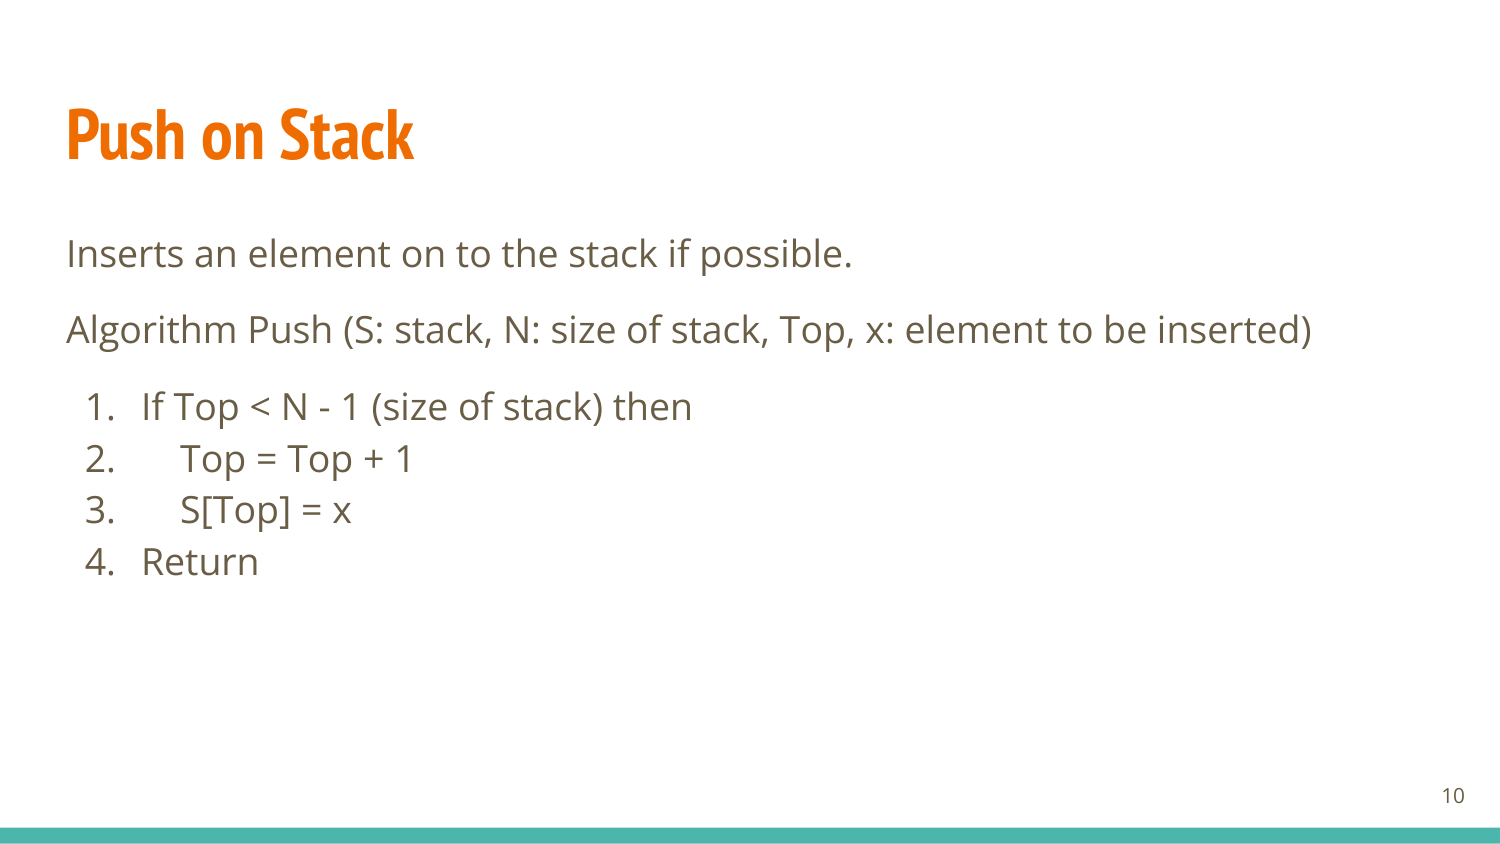

# Push on Stack
Inserts an element on to the stack if possible.
Algorithm Push (S: stack, N: size of stack, Top, x: element to be inserted)
If Top < N - 1 (size of stack) then
    Top = Top + 1
    S[Top] = x
Return
10